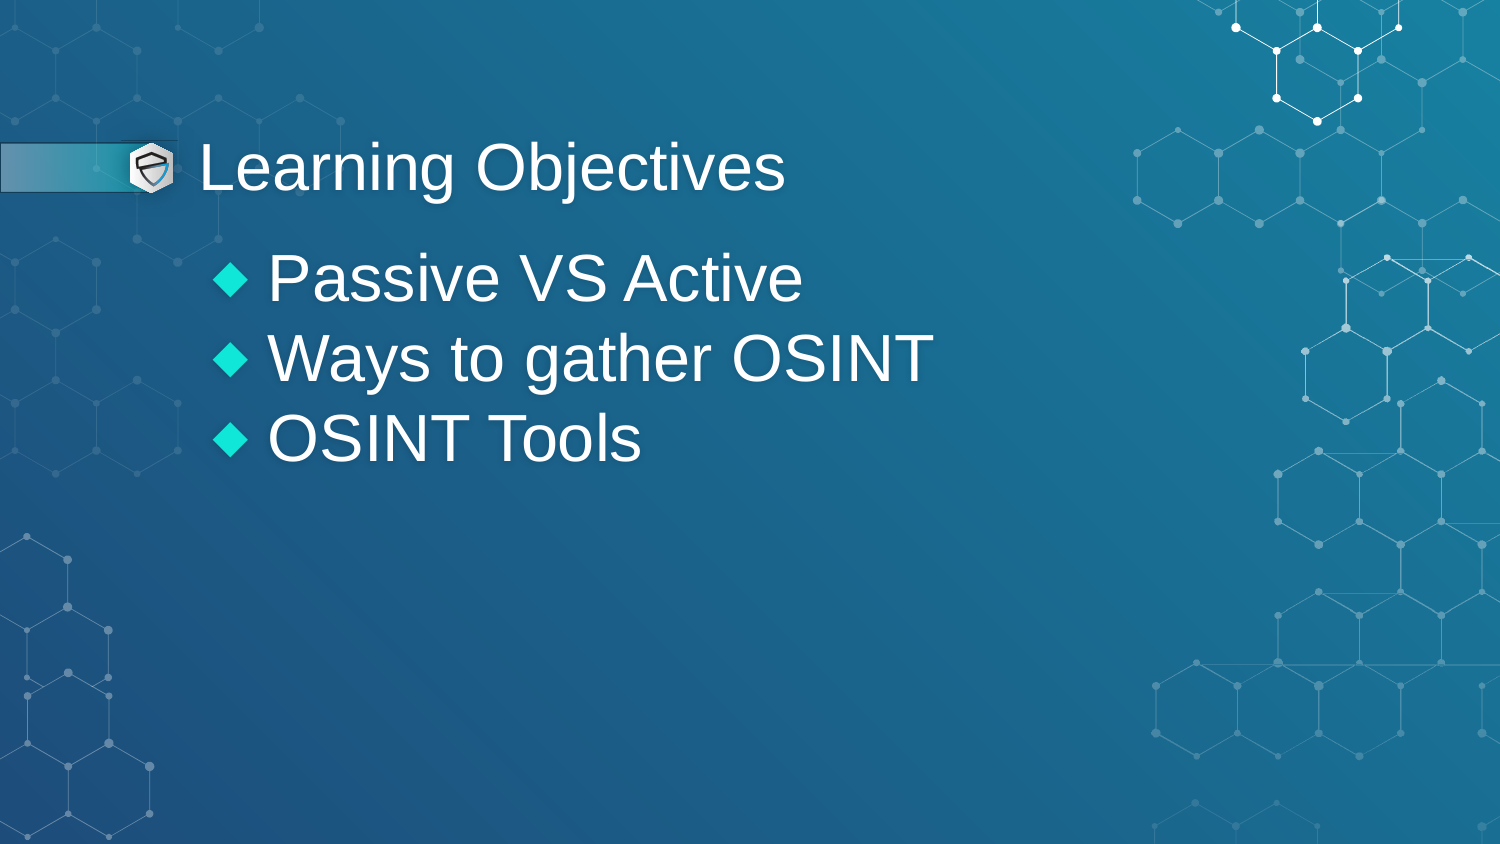

# Learning Objectives
Passive VS Active
Ways to gather OSINT
OSINT Tools